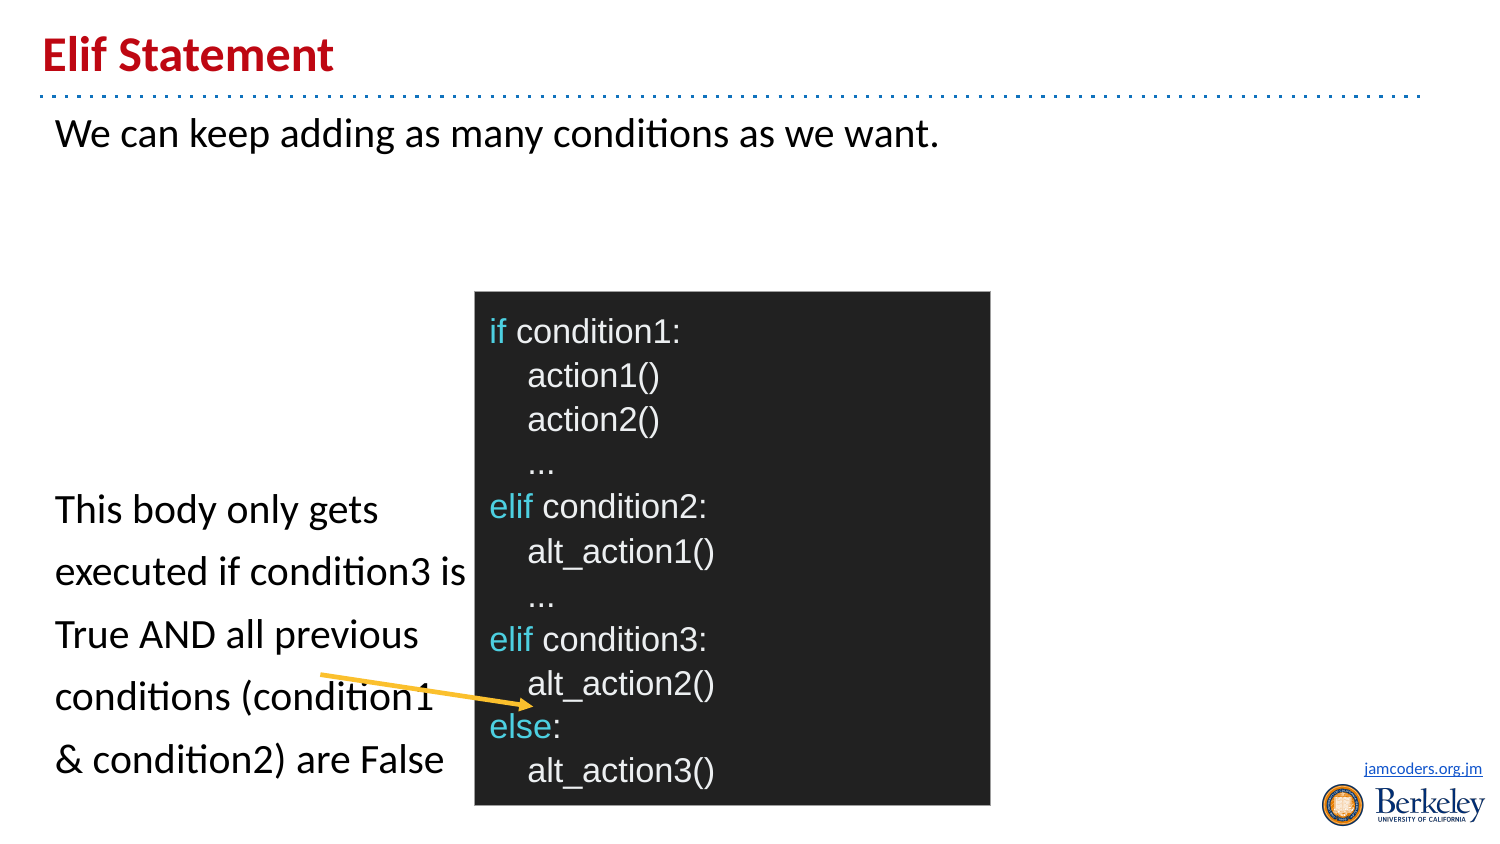

# Elif Statement
We can keep adding as many conditions as we want.

This body only gets
executed if condition3 is
True AND all previous
conditions (condition1
& condition2) are False

| if condition1: action1() action2() ... elif condition2: alt\_action1() ... elif condition3: alt\_action2() else: alt\_action3() |
| --- |